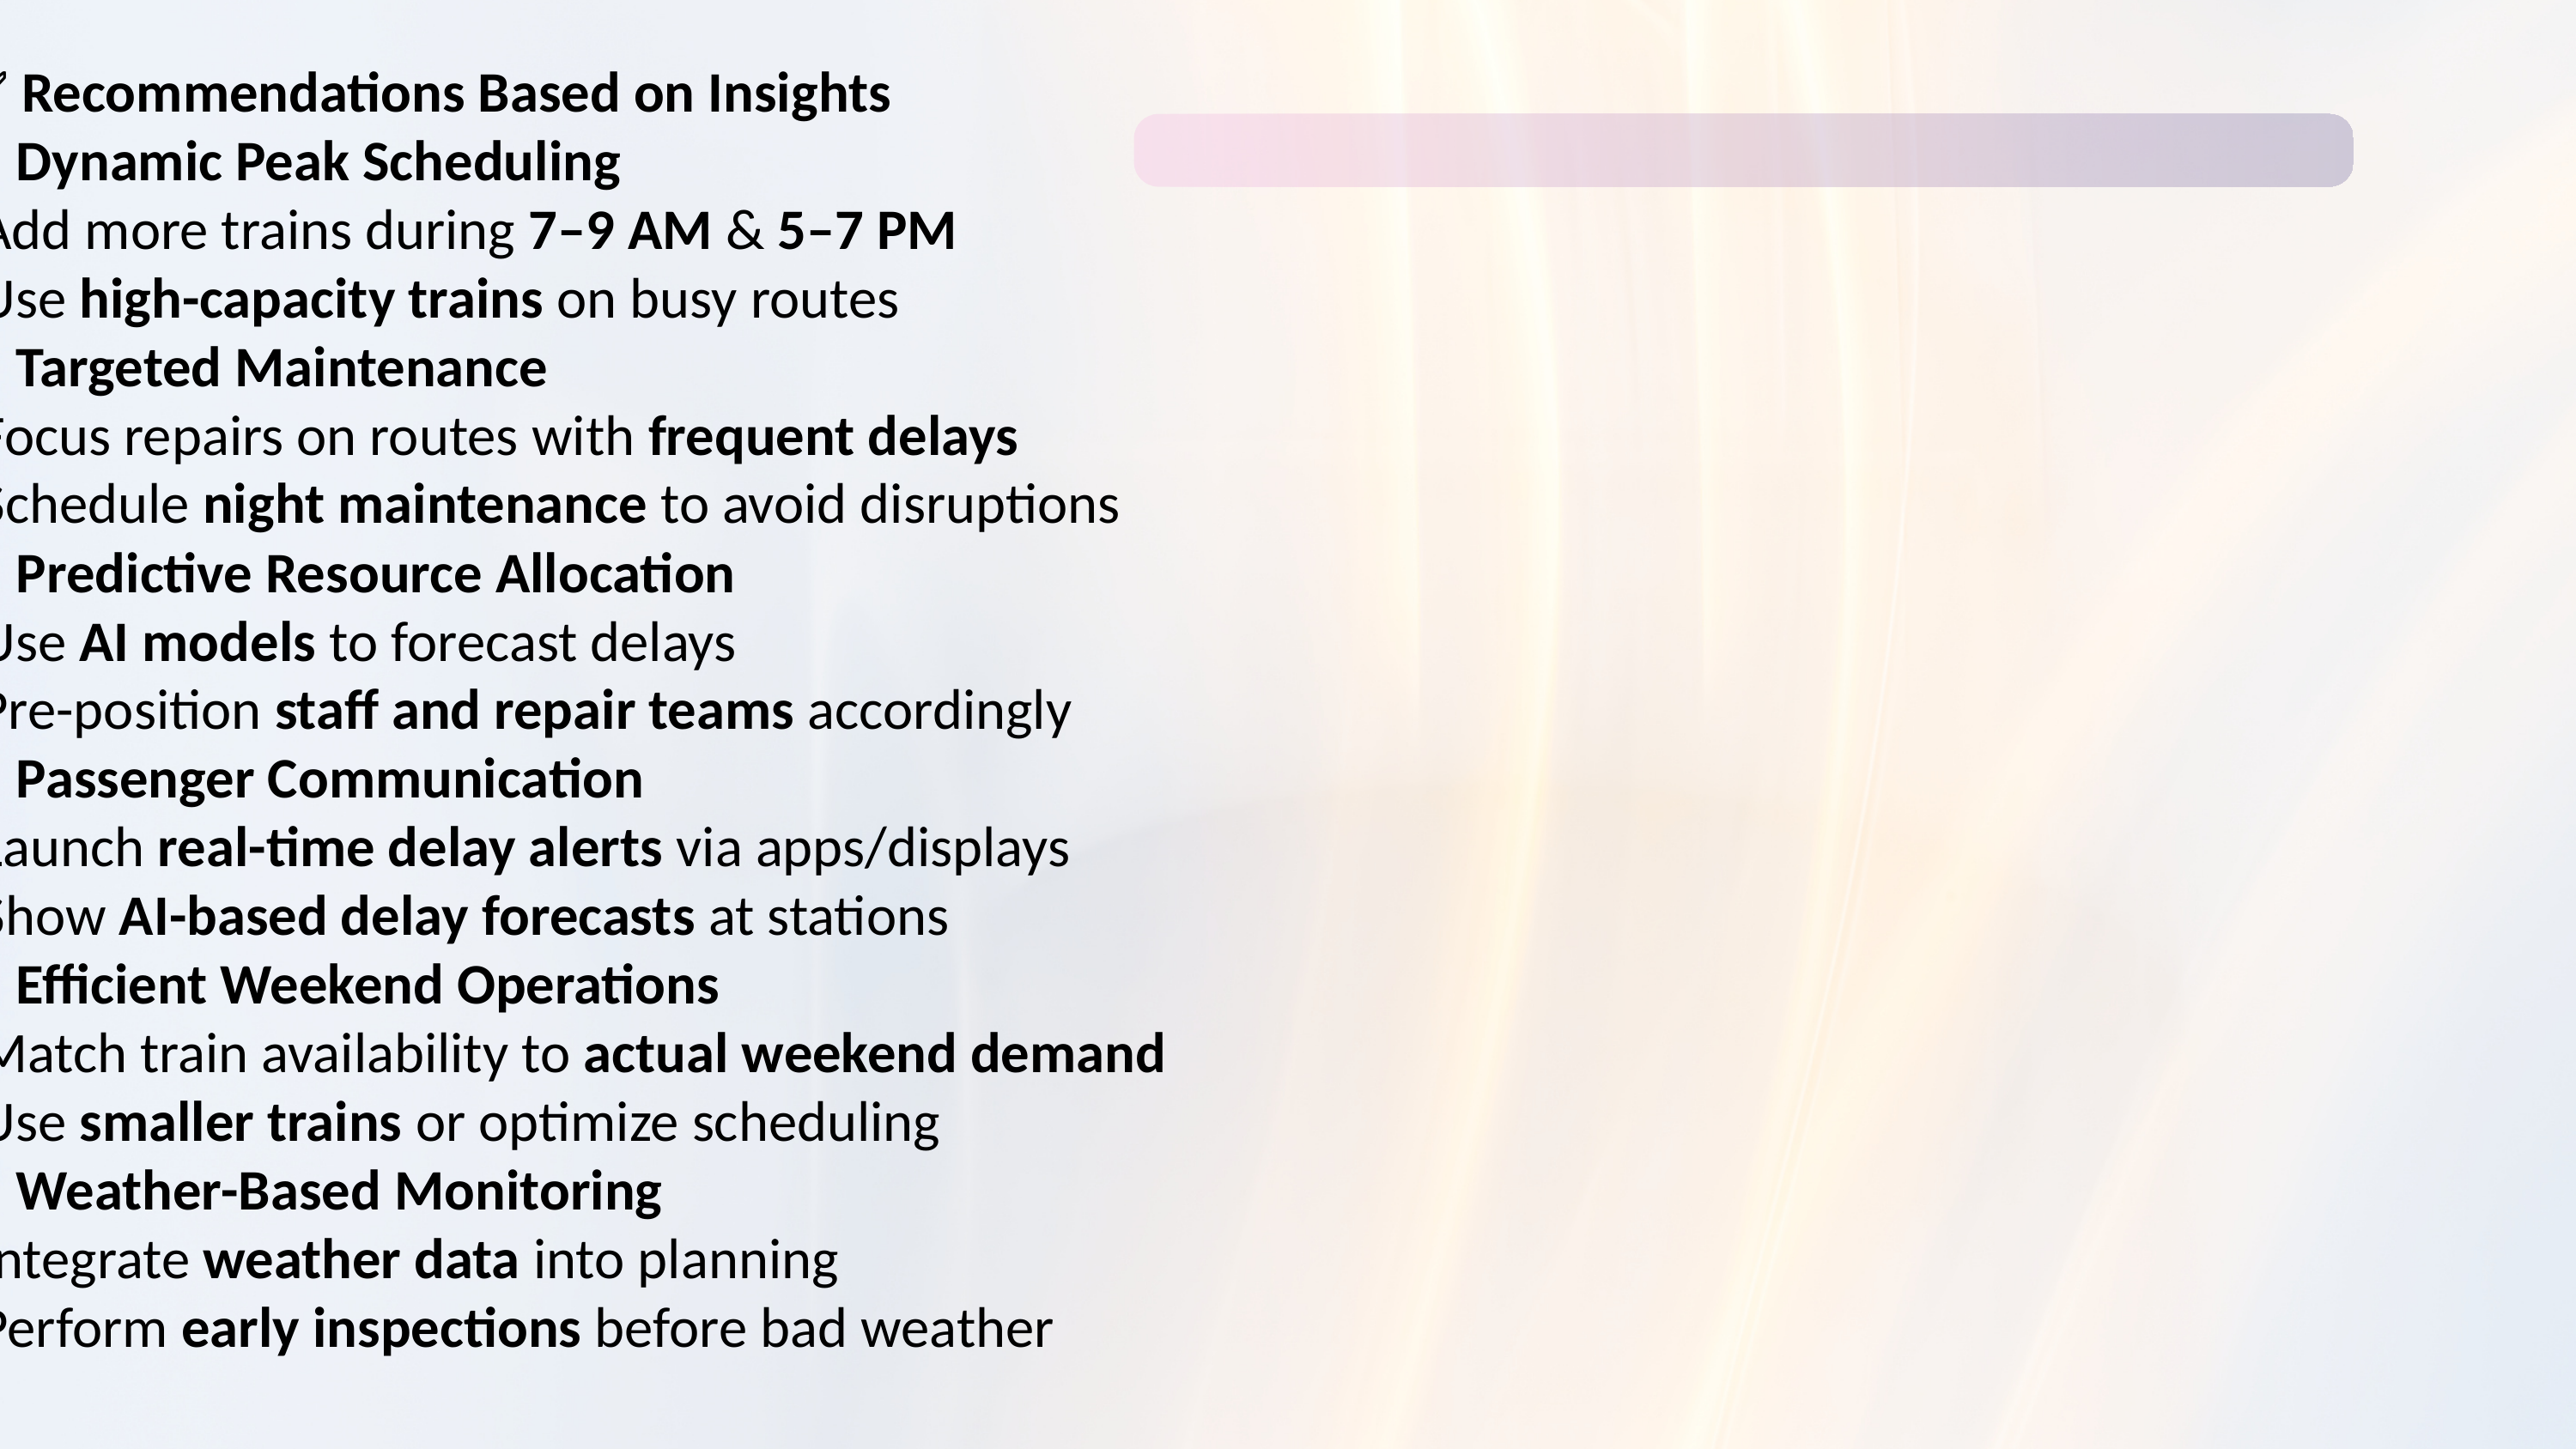

✅ Recommendations Based on Insights
1. Dynamic Peak Scheduling
Add more trains during 7–9 AM & 5–7 PM
Use high-capacity trains on busy routes
2. Targeted Maintenance
Focus repairs on routes with frequent delays
Schedule night maintenance to avoid disruptions
3. Predictive Resource Allocation
Use AI models to forecast delays
Pre-position staff and repair teams accordingly
4. Passenger Communication
Launch real-time delay alerts via apps/displays
Show AI-based delay forecasts at stations
5. Efficient Weekend Operations
Match train availability to actual weekend demand
Use smaller trains or optimize scheduling
6. Weather-Based Monitoring
Integrate weather data into planning
Perform early inspections before bad weather